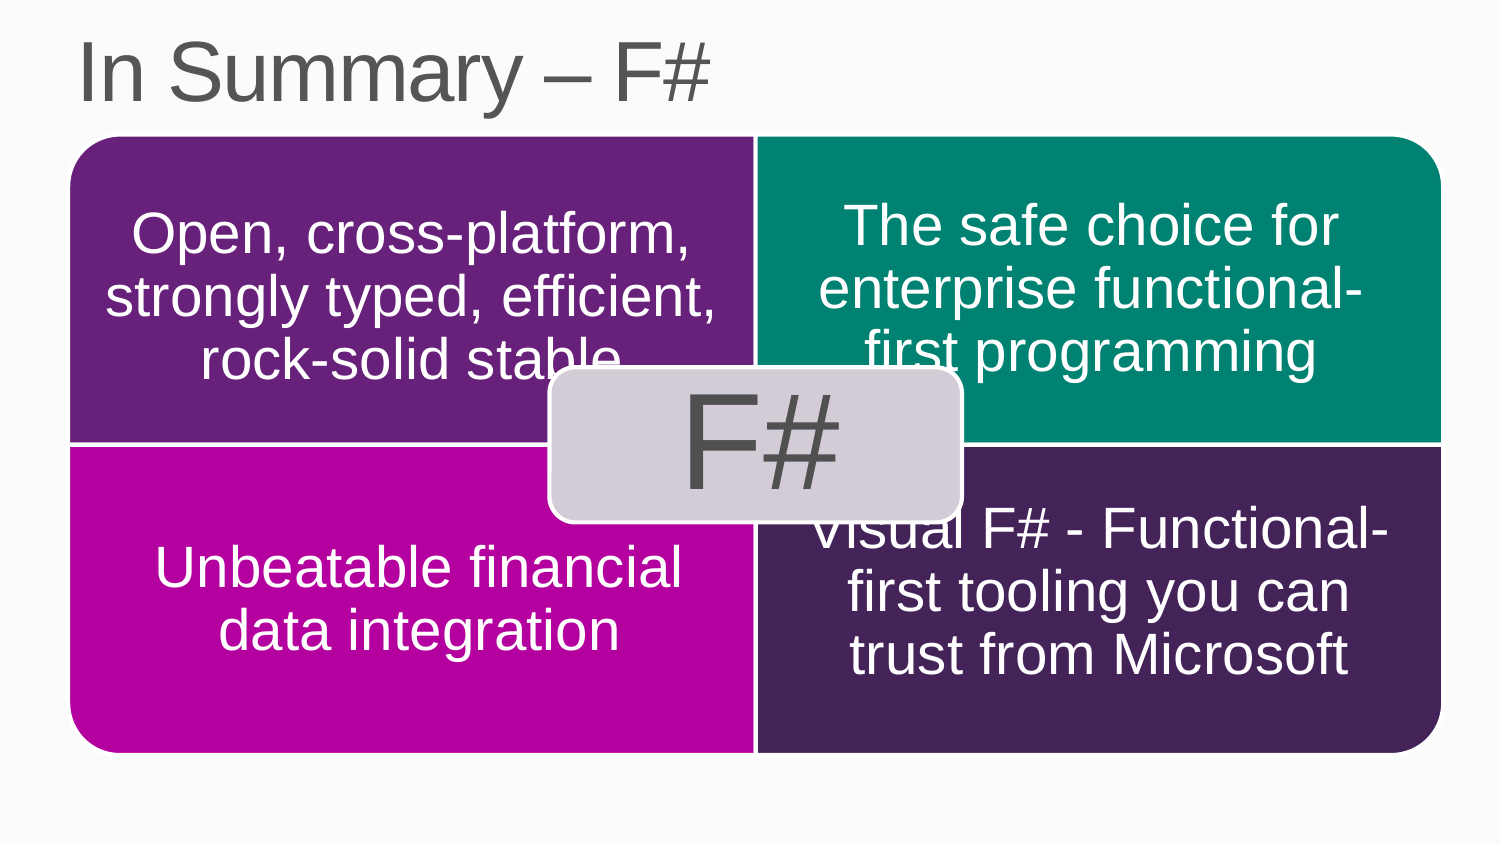

# In Summary – F#
Open, cross-platform, strongly typed, efficient, rock-solid stable
The safe choice for enterprise functional-first programming
Unbeatable financial data integration
Visual F# - Functional-first tooling you can trust from Microsoft
F#